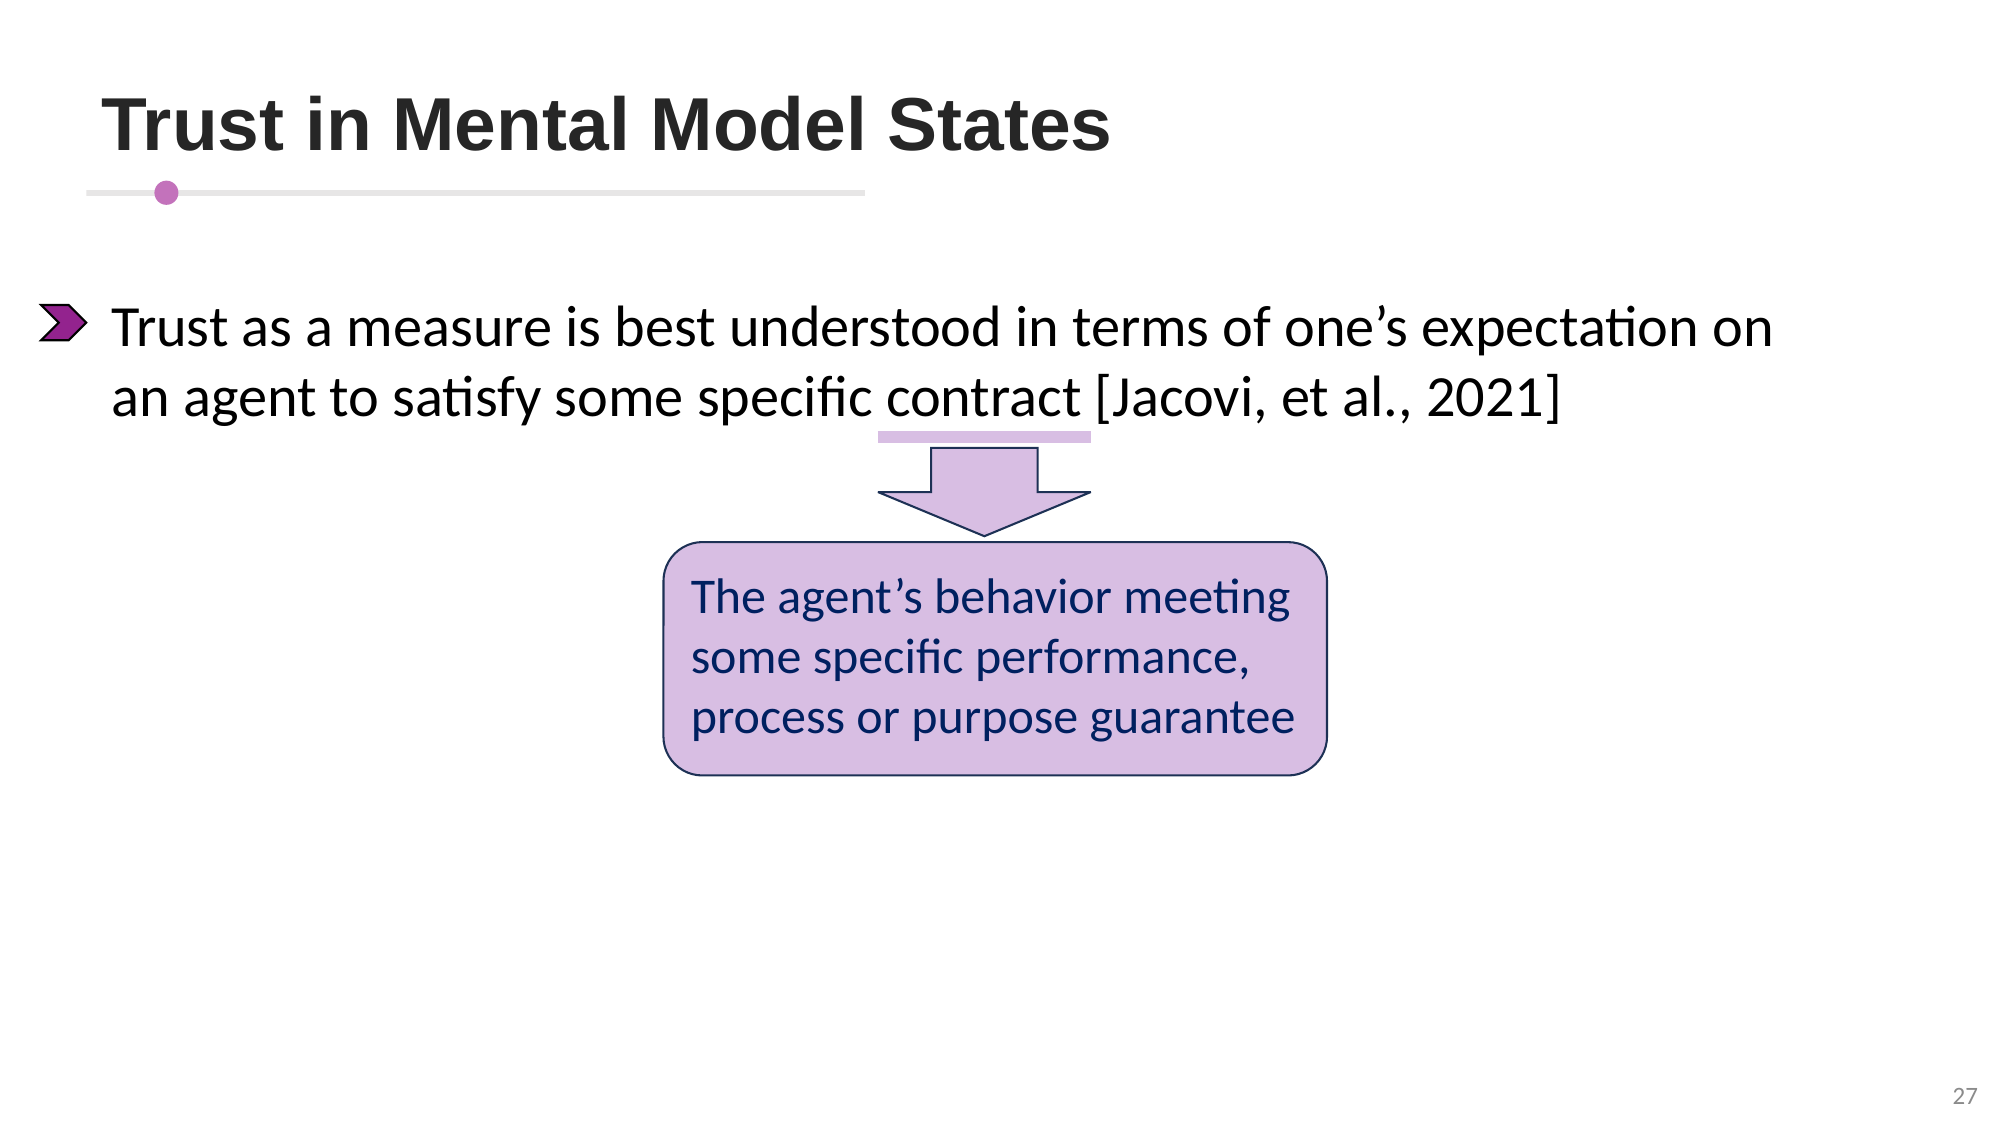

# Trust in Mental Model States
Trust as a measure is best understood in terms of one’s expectation on an agent to satisfy some specific contract [Jacovi, et al., 2021]

The agent’s behavior meeting some specific performance, process or purpose guarantee